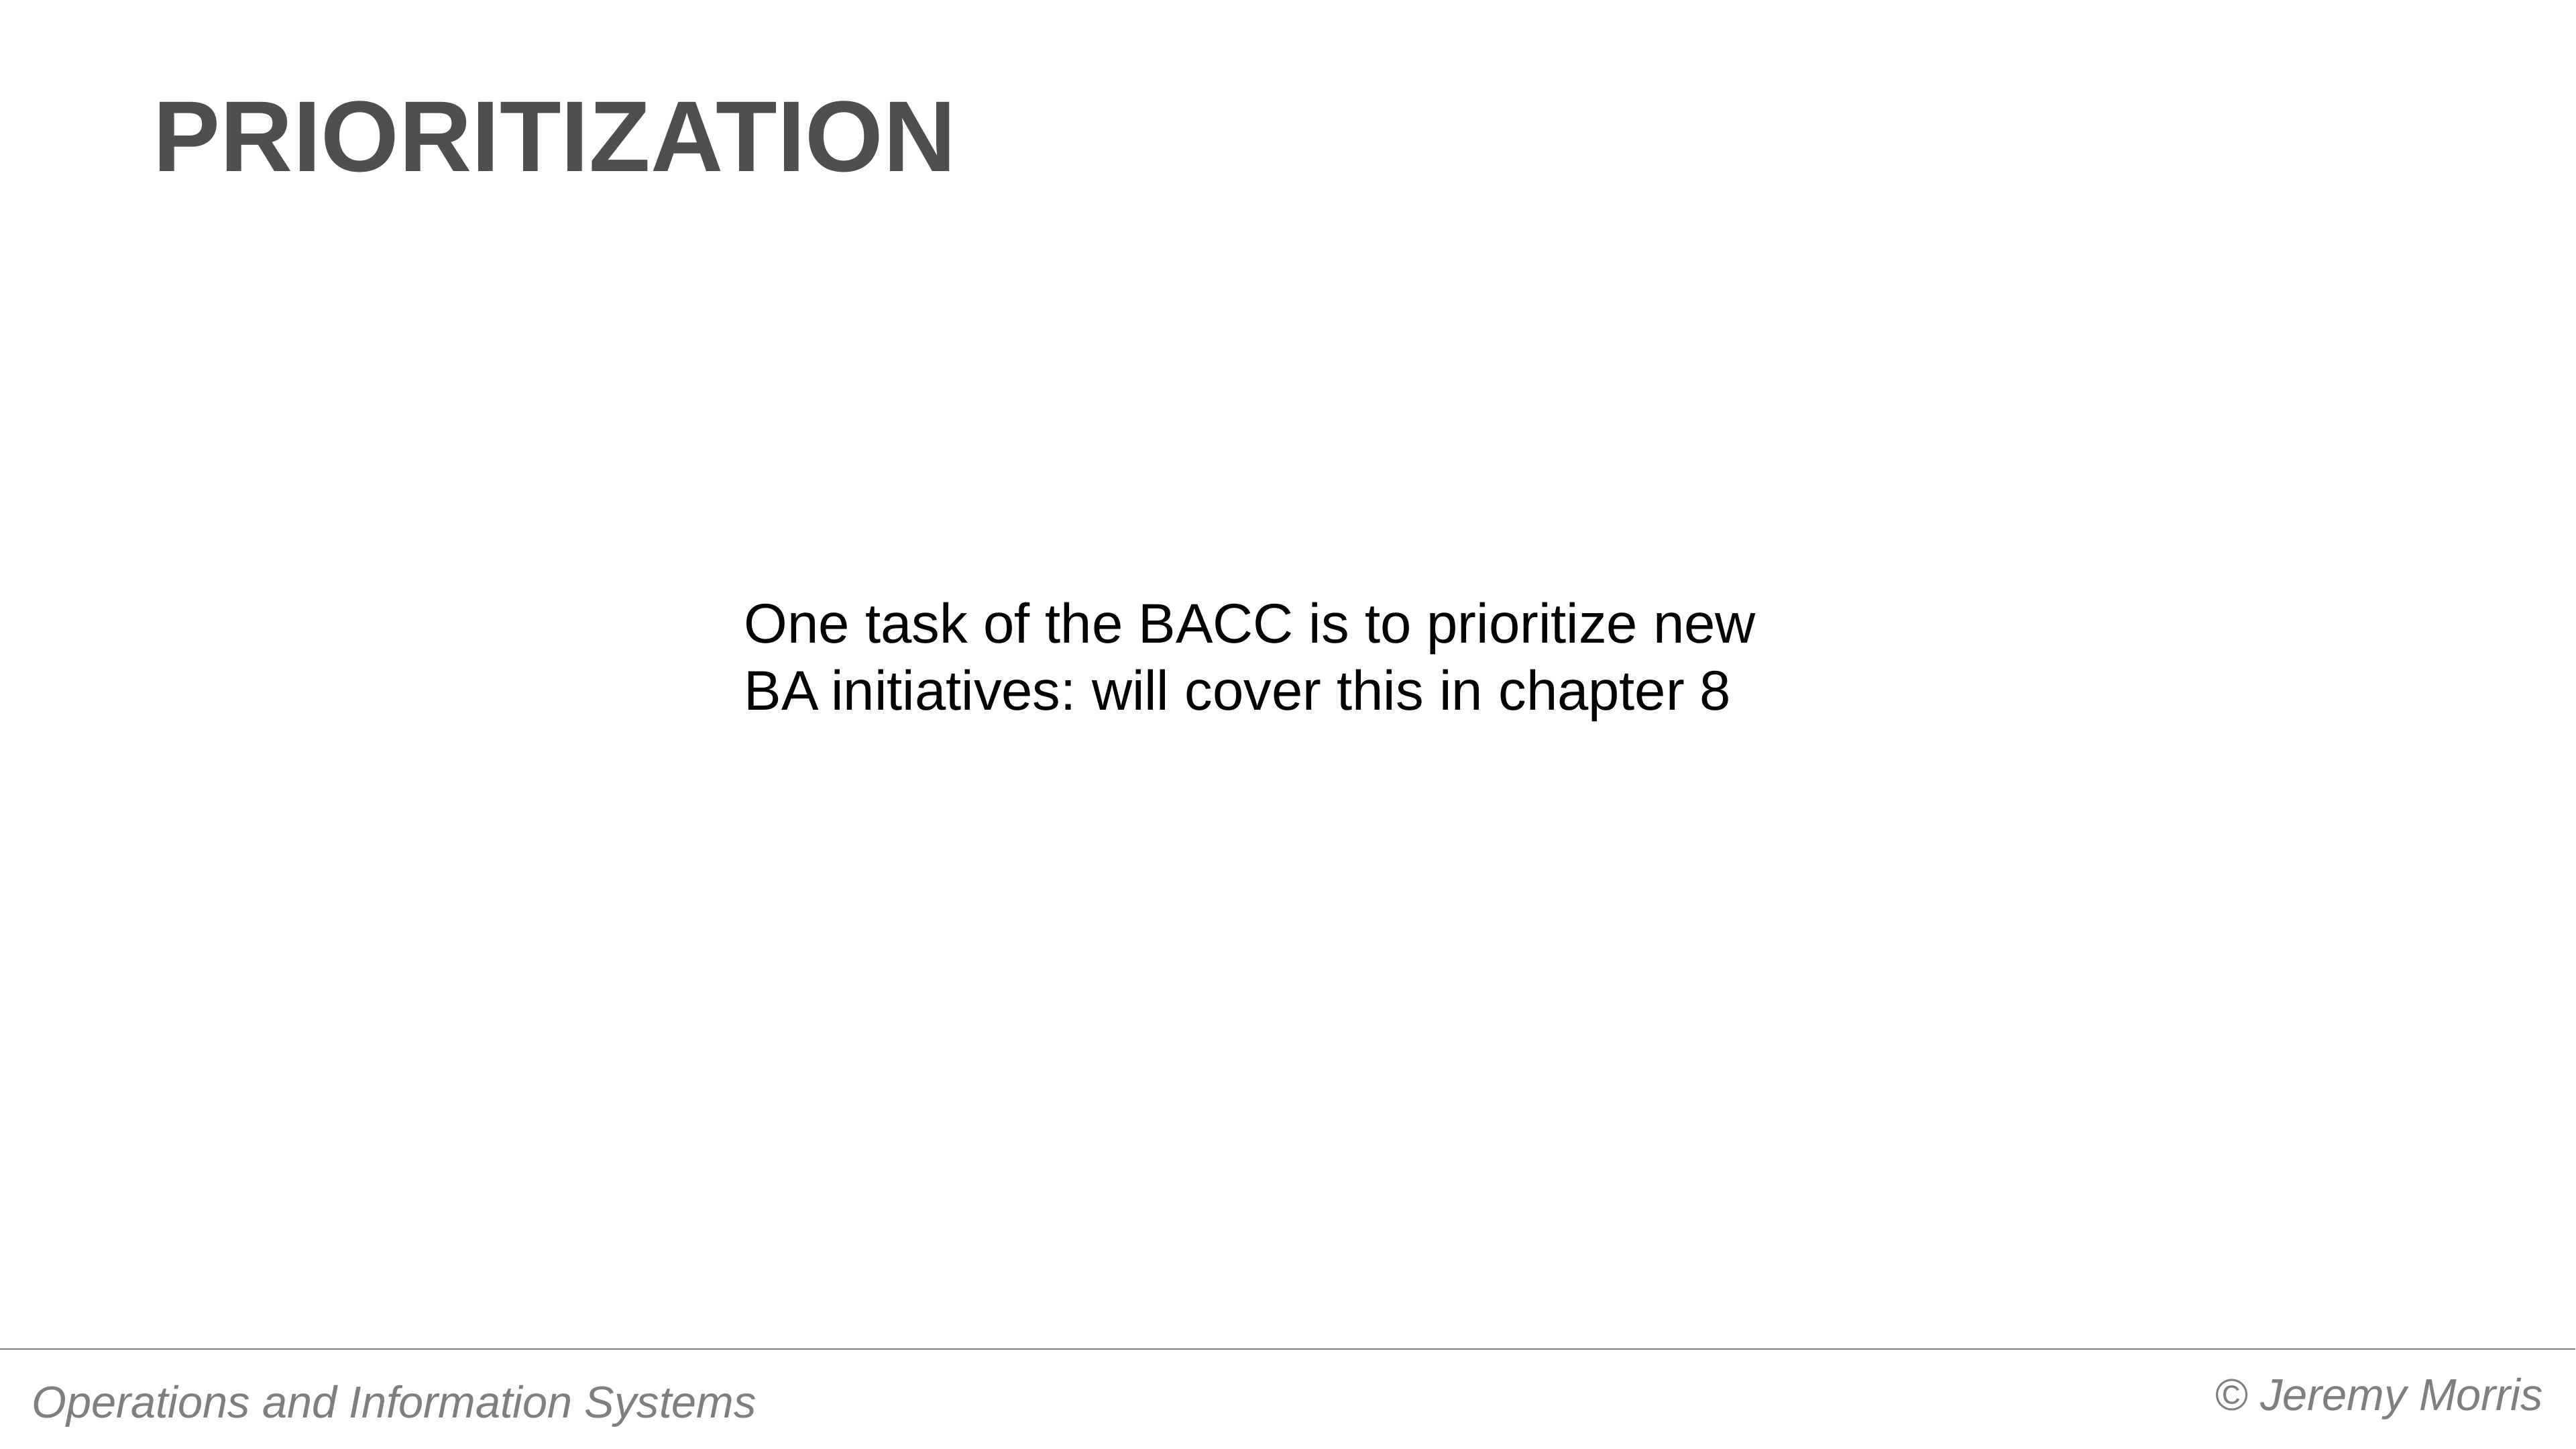

# Prioritization
One task of the BACC is to prioritize new BA initiatives: will cover this in chapter 8